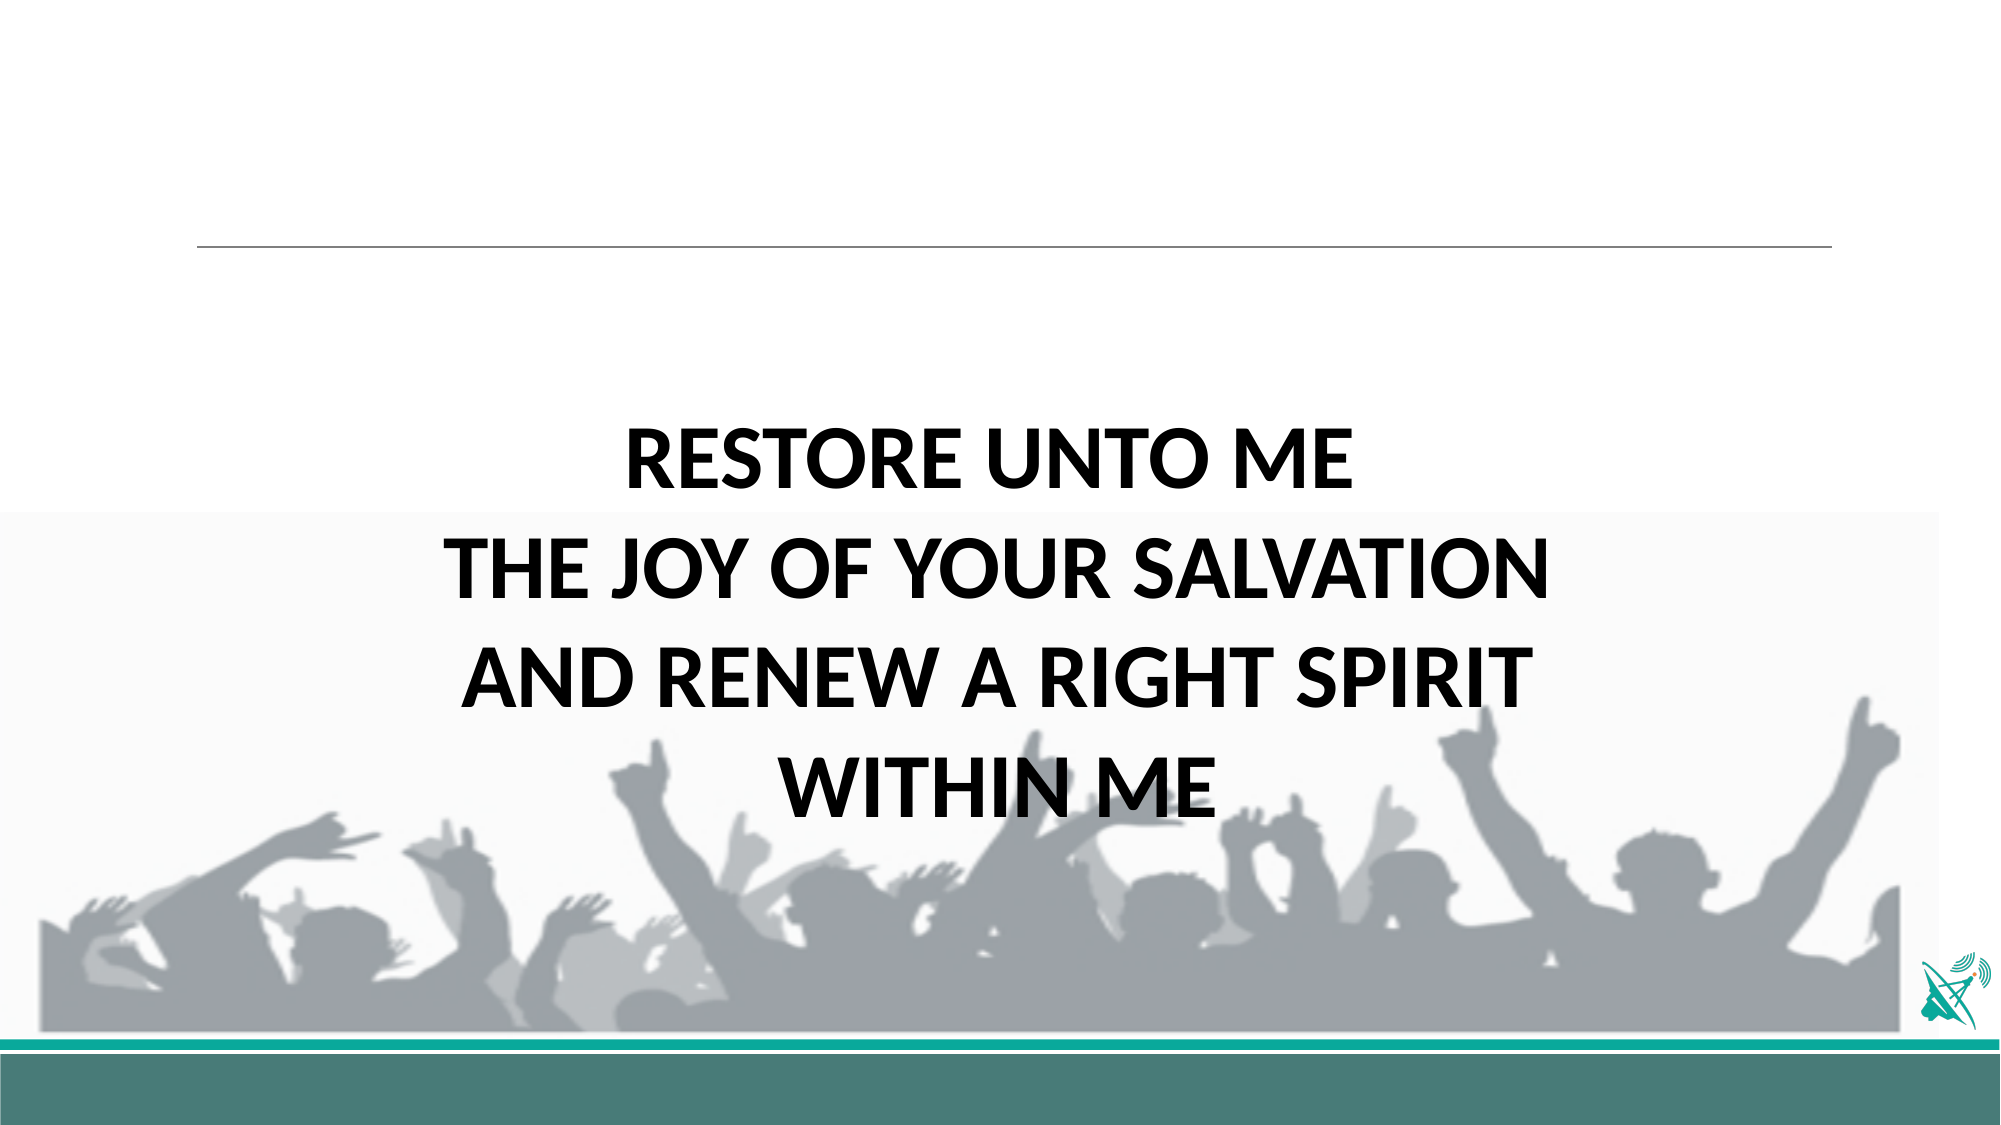

RESTORE UNTO ME
THE JOY OF YOUR SALVATION
AND RENEW A RIGHT SPIRIT WITHIN ME